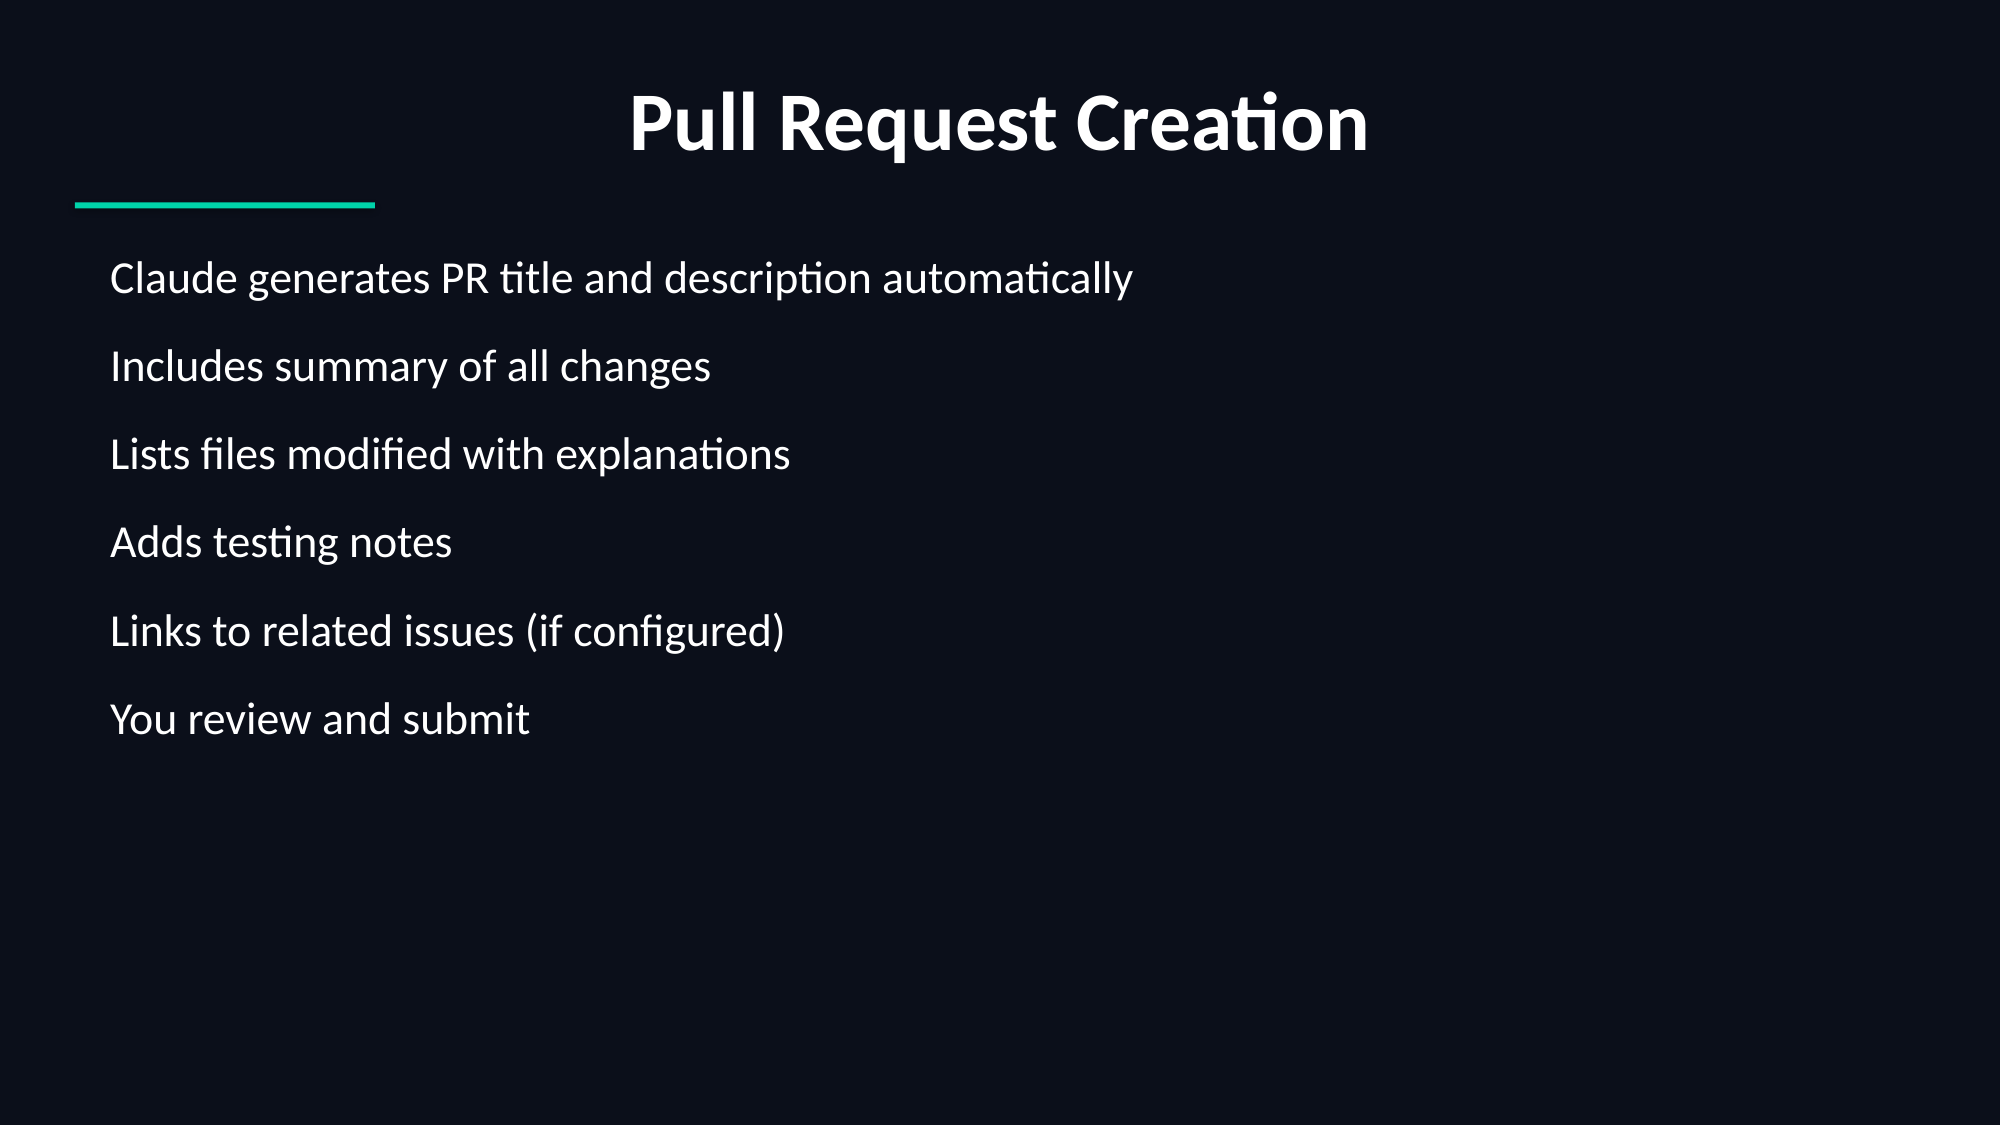

Pull Request Creation

  Claude generates PR title and description automatically
  Includes summary of all changes
  Lists files modified with explanations
  Adds testing notes
  Links to related issues (if configured)
  You review and submit